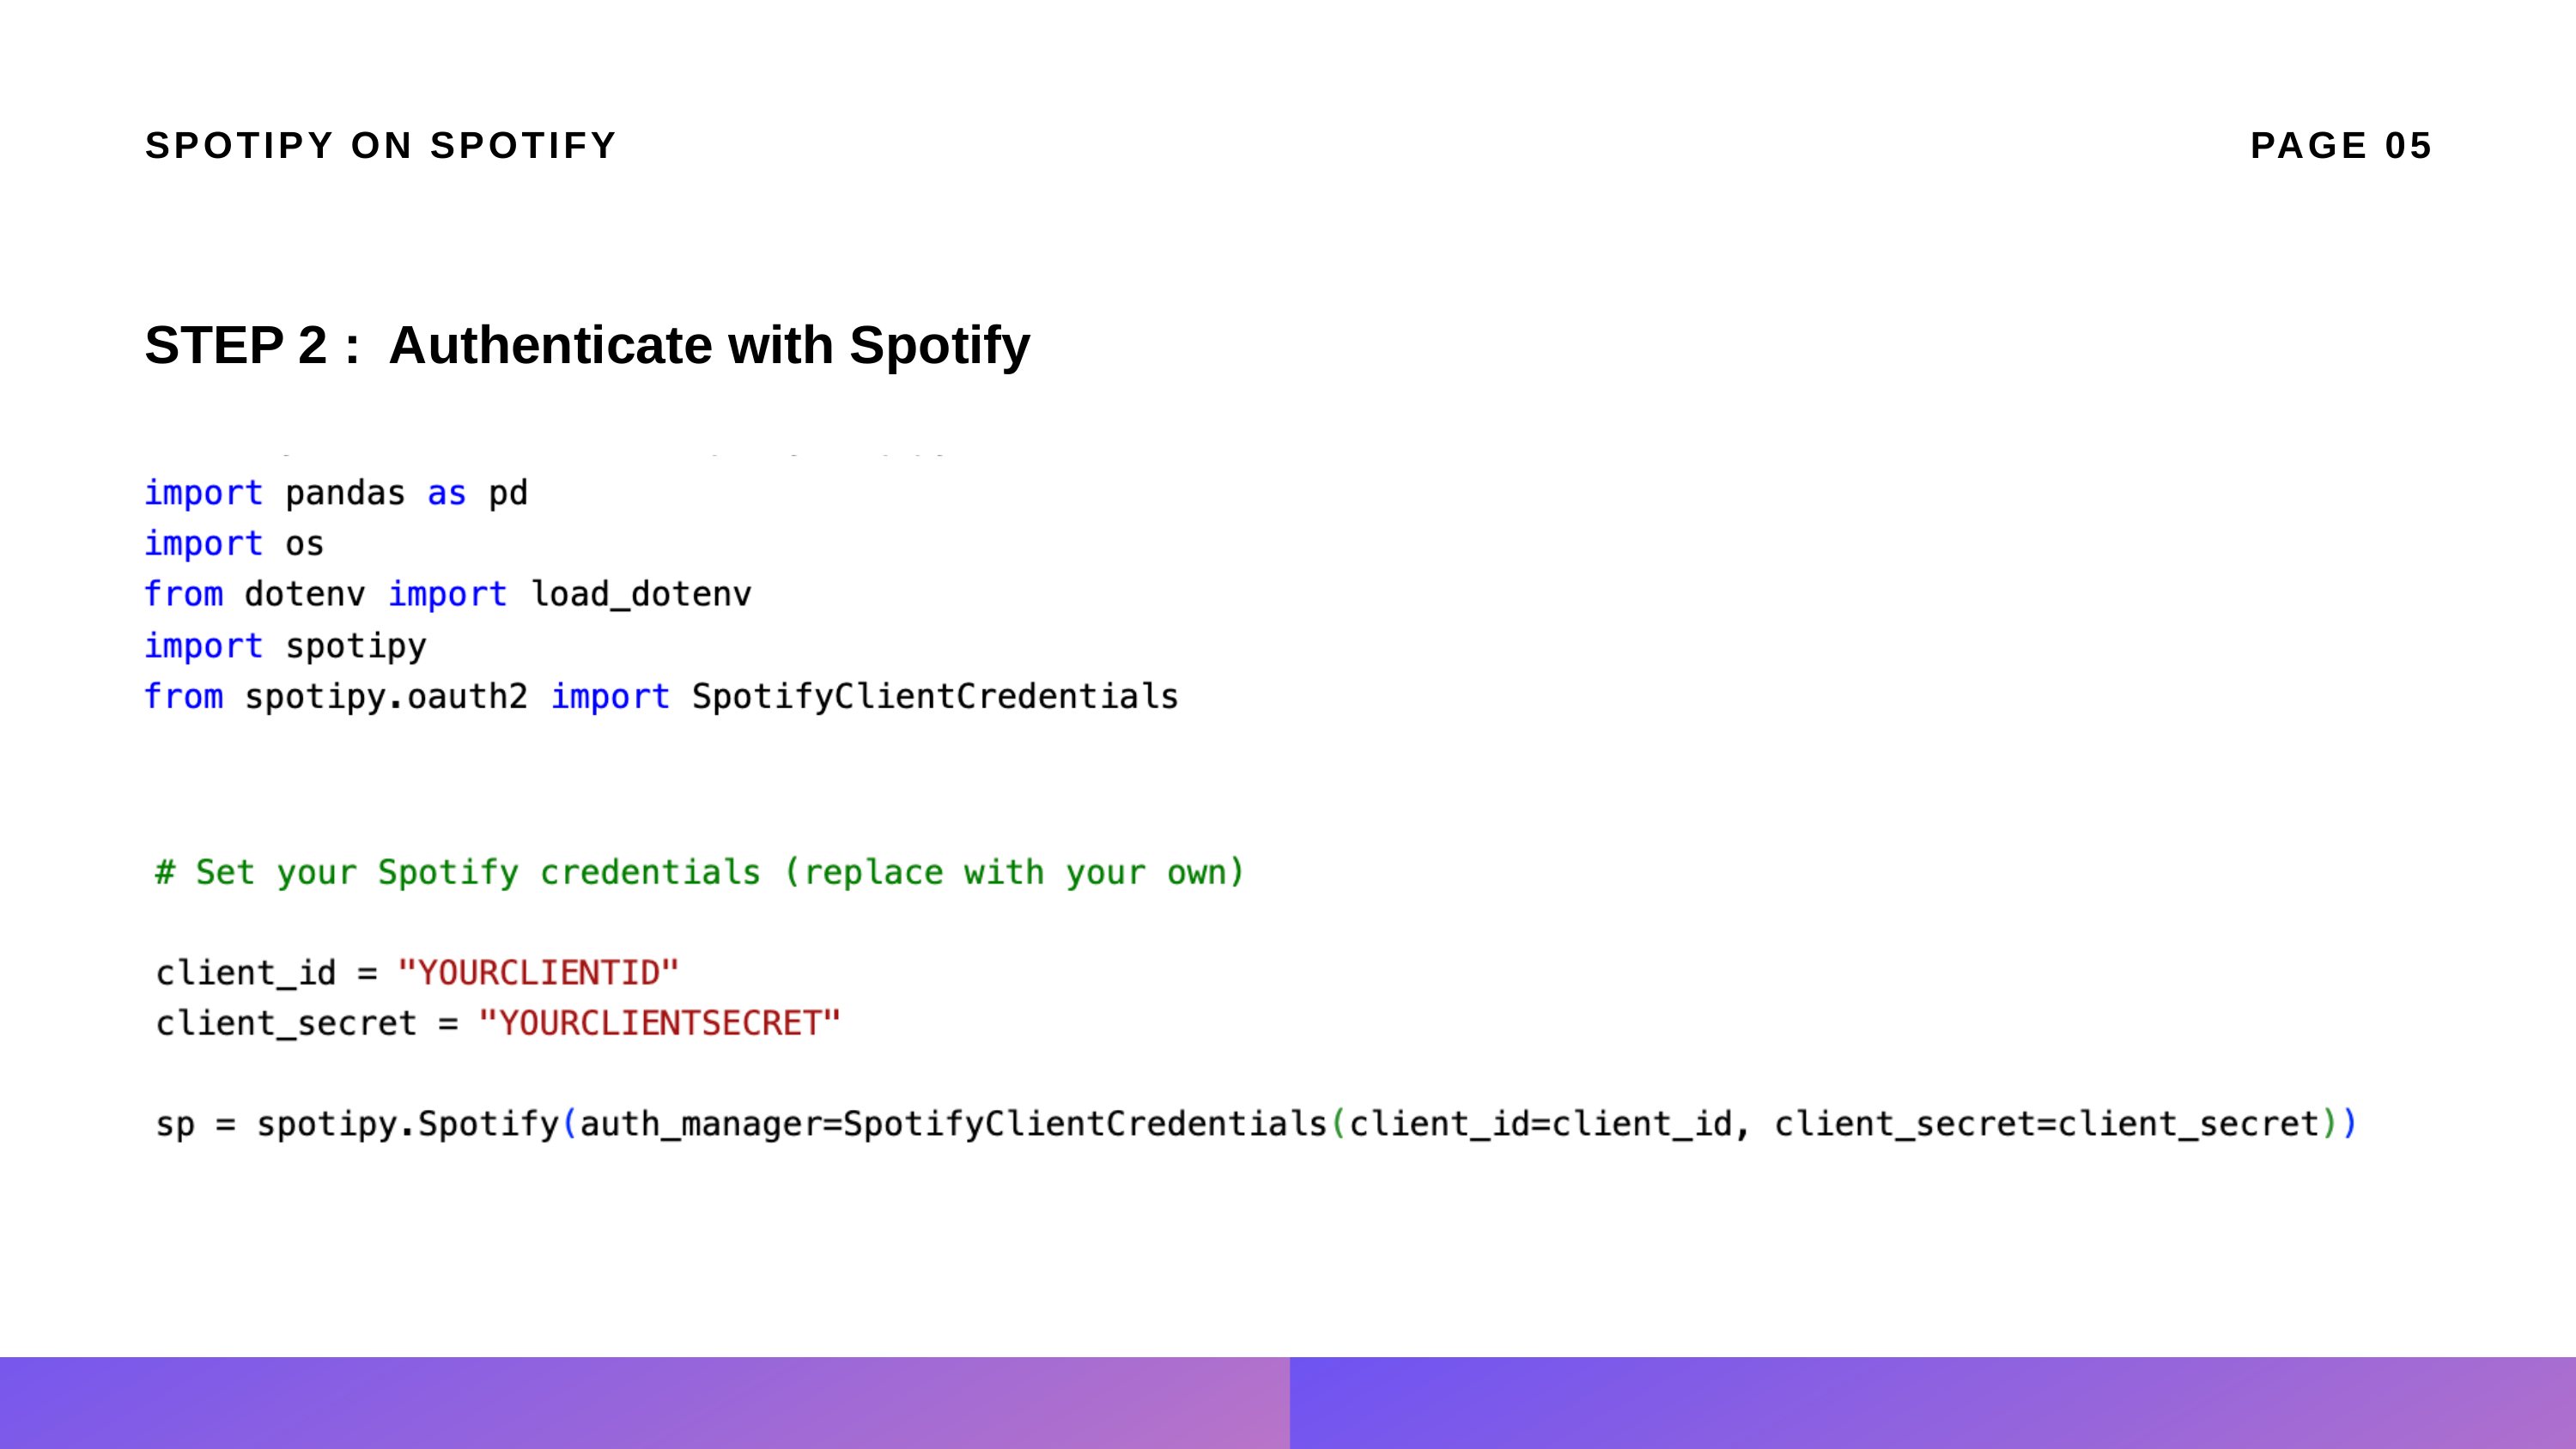

SPOTIPY ON SPOTIFY
PAGE 05
STEP 2 :  Authenticate with Spotify